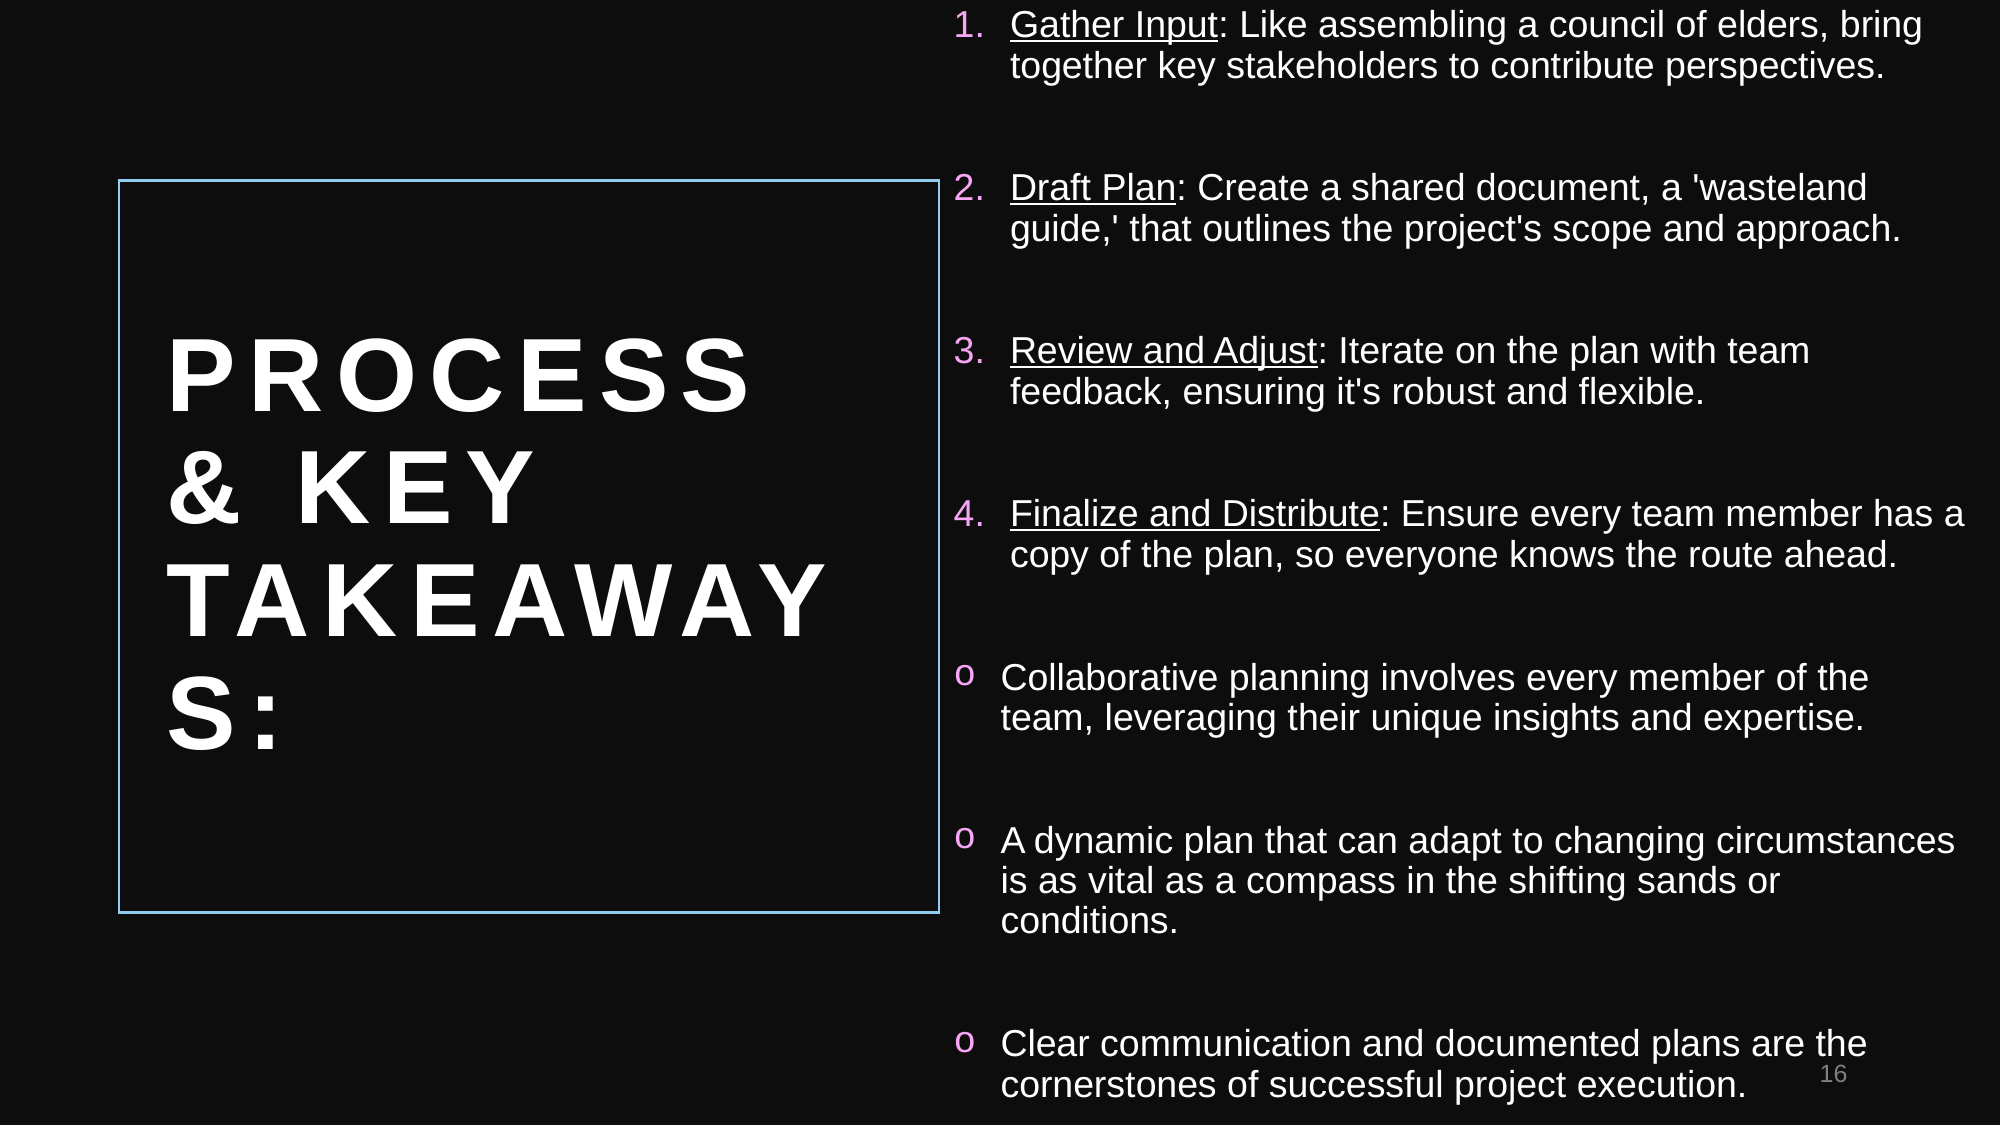

Gather Input: Like assembling a council of elders, bring together key stakeholders to contribute perspectives.

Draft Plan: Create a shared document, a 'wasteland guide,' that outlines the project's scope and approach.

Review and Adjust: Iterate on the plan with team feedback, ensuring it's robust and flexible.

Finalize and Distribute: Ensure every team member has a copy of the plan, so everyone knows the route ahead.

Collaborative planning involves every member of the team, leveraging their unique insights and expertise.

A dynamic plan that can adapt to changing circumstances is as vital as a compass in the shifting sands or conditions.

Clear communication and documented plans are the cornerstones of successful project execution.

# Process & Key Takeaways:
16